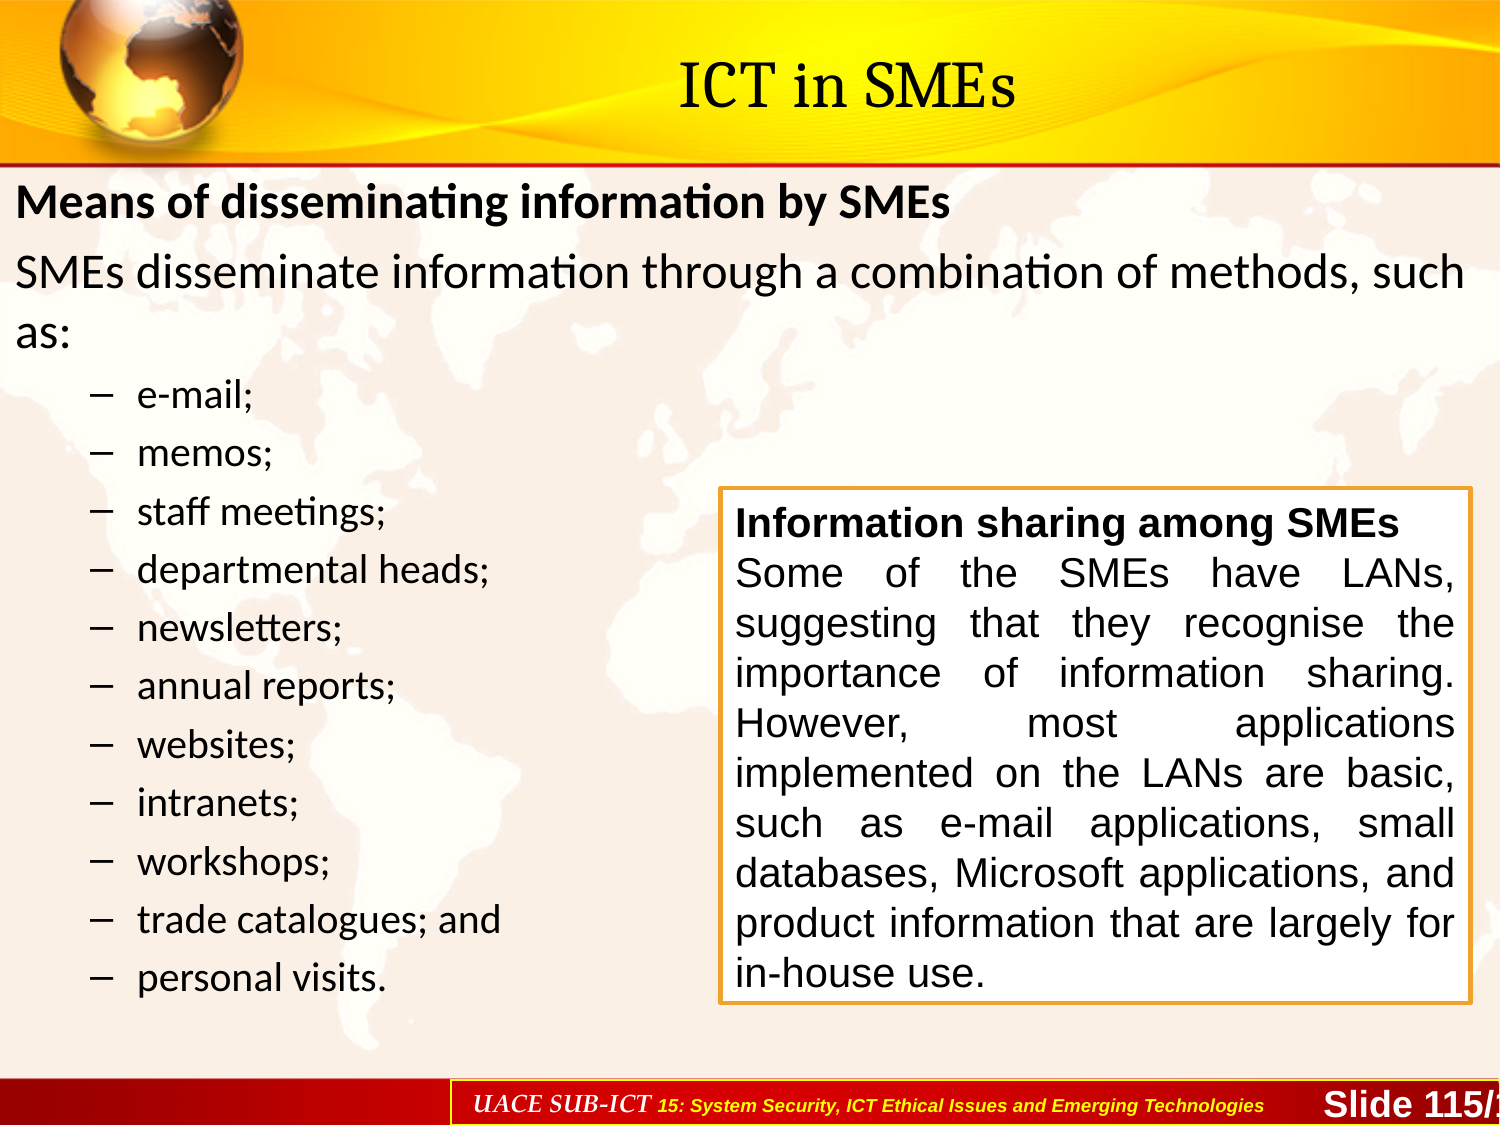

# ICT in SMEs
Means of disseminating information by SMEs
SMEs disseminate information through a combination of methods, such as:
e-mail;
memos;
staff meetings;
departmental heads;
newsletters;
annual reports;
websites;
intranets;
workshops;
trade catalogues; and
personal visits.
Information sharing among SMEs
Some of the SMEs have LANs, suggesting that they recognise the importance of information sharing. However, most applications implemented on the LANs are basic, such as e-mail applications, small databases, Microsoft applications, and product information that are largely for in-house use.